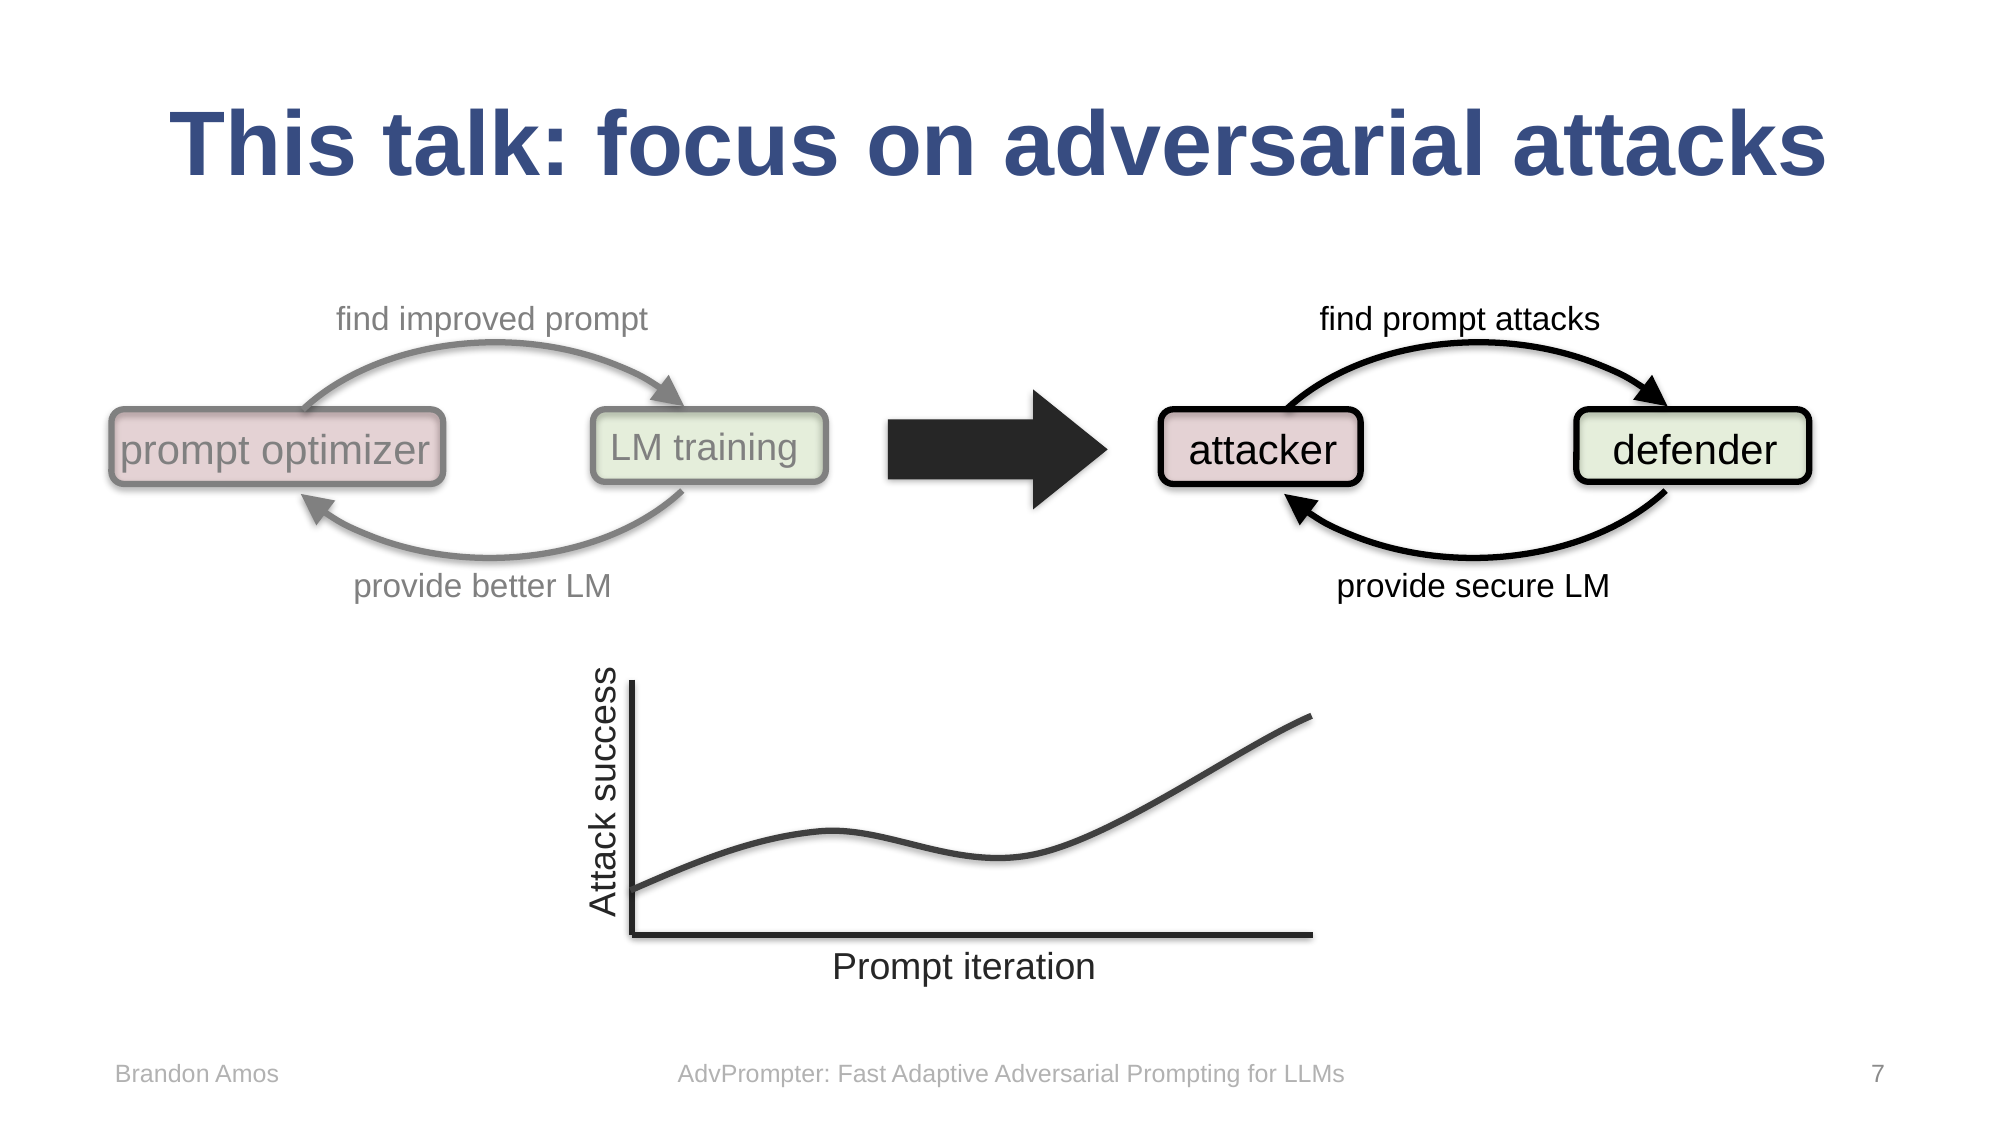

# This talk: focus on adversarial attacks

find improved prompt

prompt optimizer
LM training
provide better LM

find prompt attacks

attacker
defender
provide secure LM

Attack success
Prompt iteration
AdvPrompter: Fast Adaptive Adversarial Prompting for LLMs
Brandon Amos
7